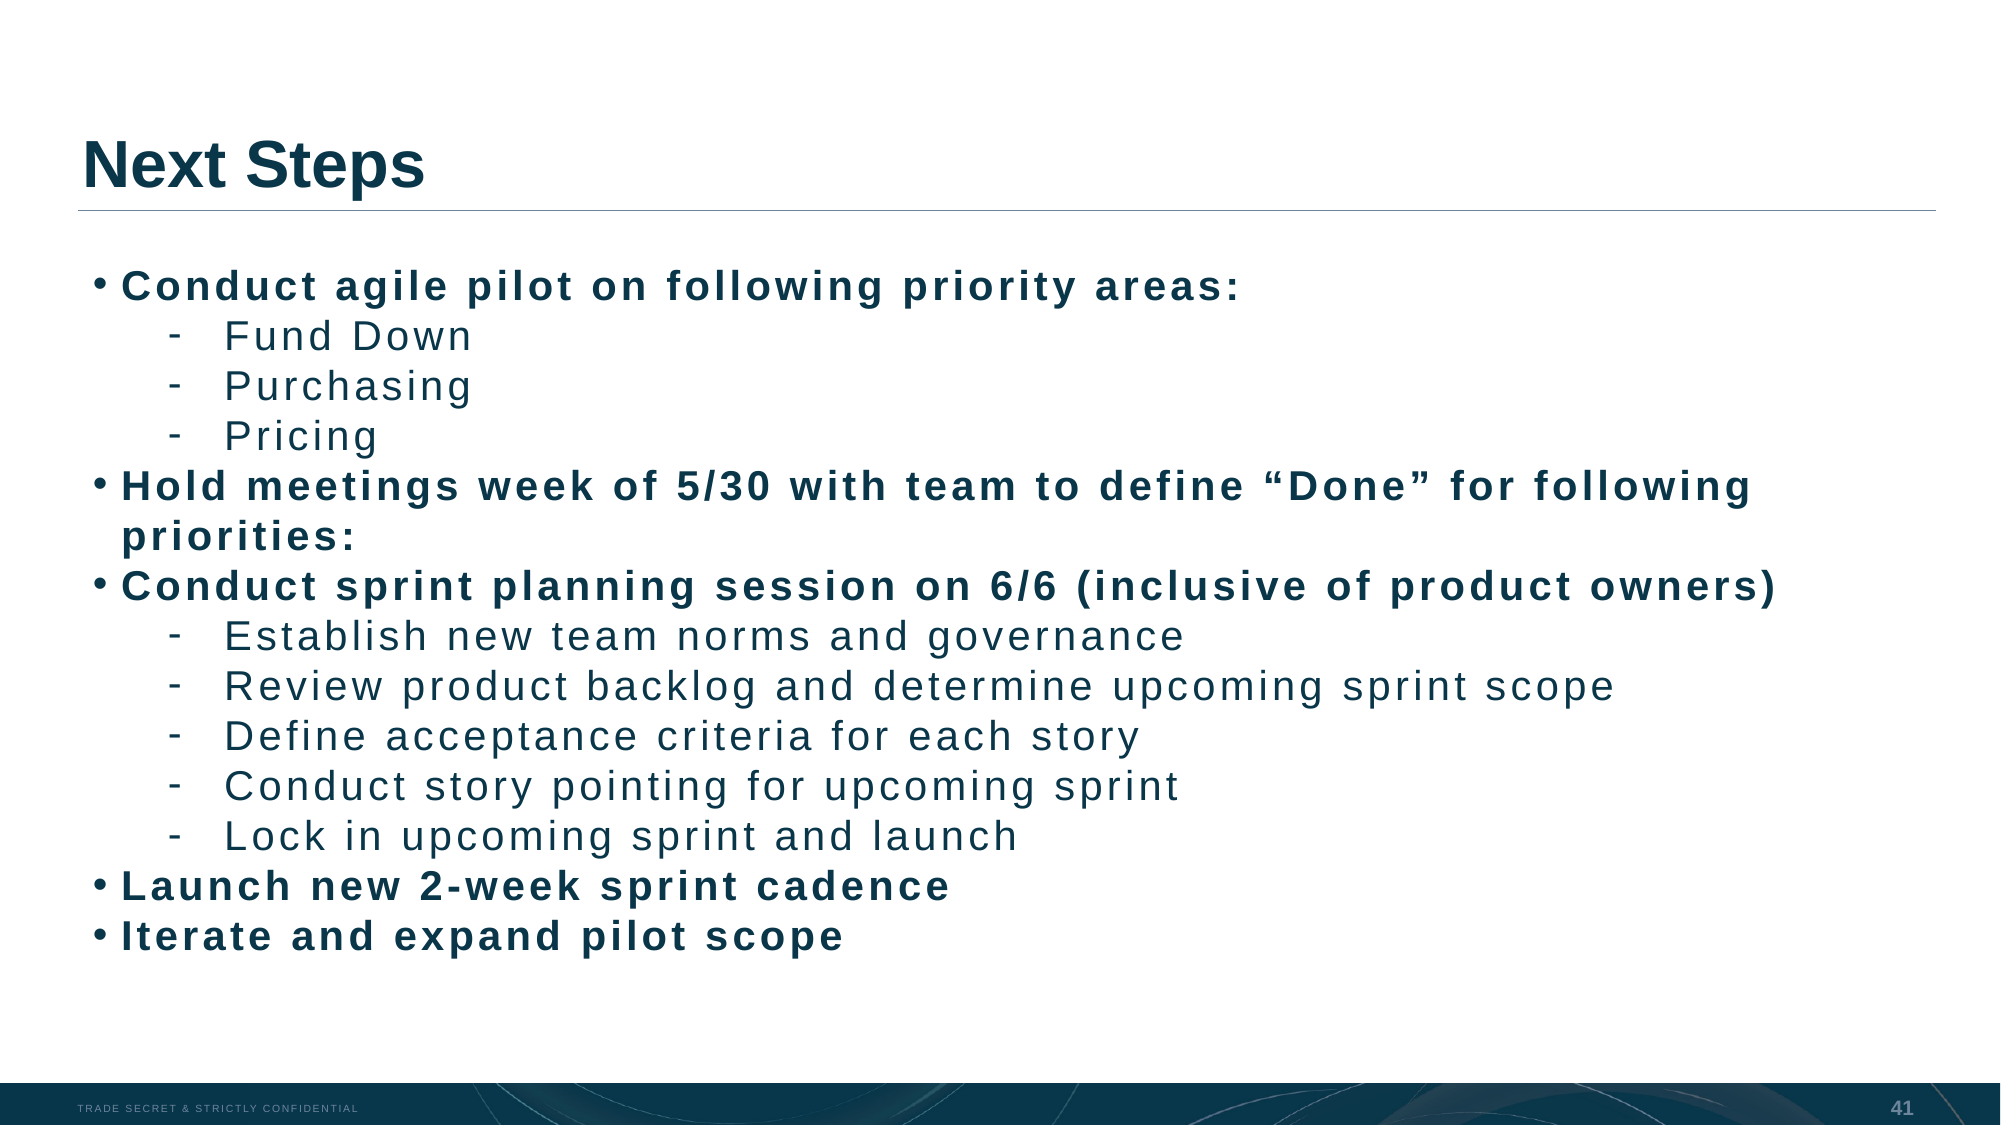

# Next Steps
Conduct agile pilot on following priority areas:
Fund Down
Purchasing
Pricing
Hold meetings week of 5/30 with team to define “Done” for following priorities:
Conduct sprint planning session on 6/6 (inclusive of product owners)
Establish new team norms and governance
Review product backlog and determine upcoming sprint scope
Define acceptance criteria for each story
Conduct story pointing for upcoming sprint
Lock in upcoming sprint and launch
Launch new 2-week sprint cadence
Iterate and expand pilot scope